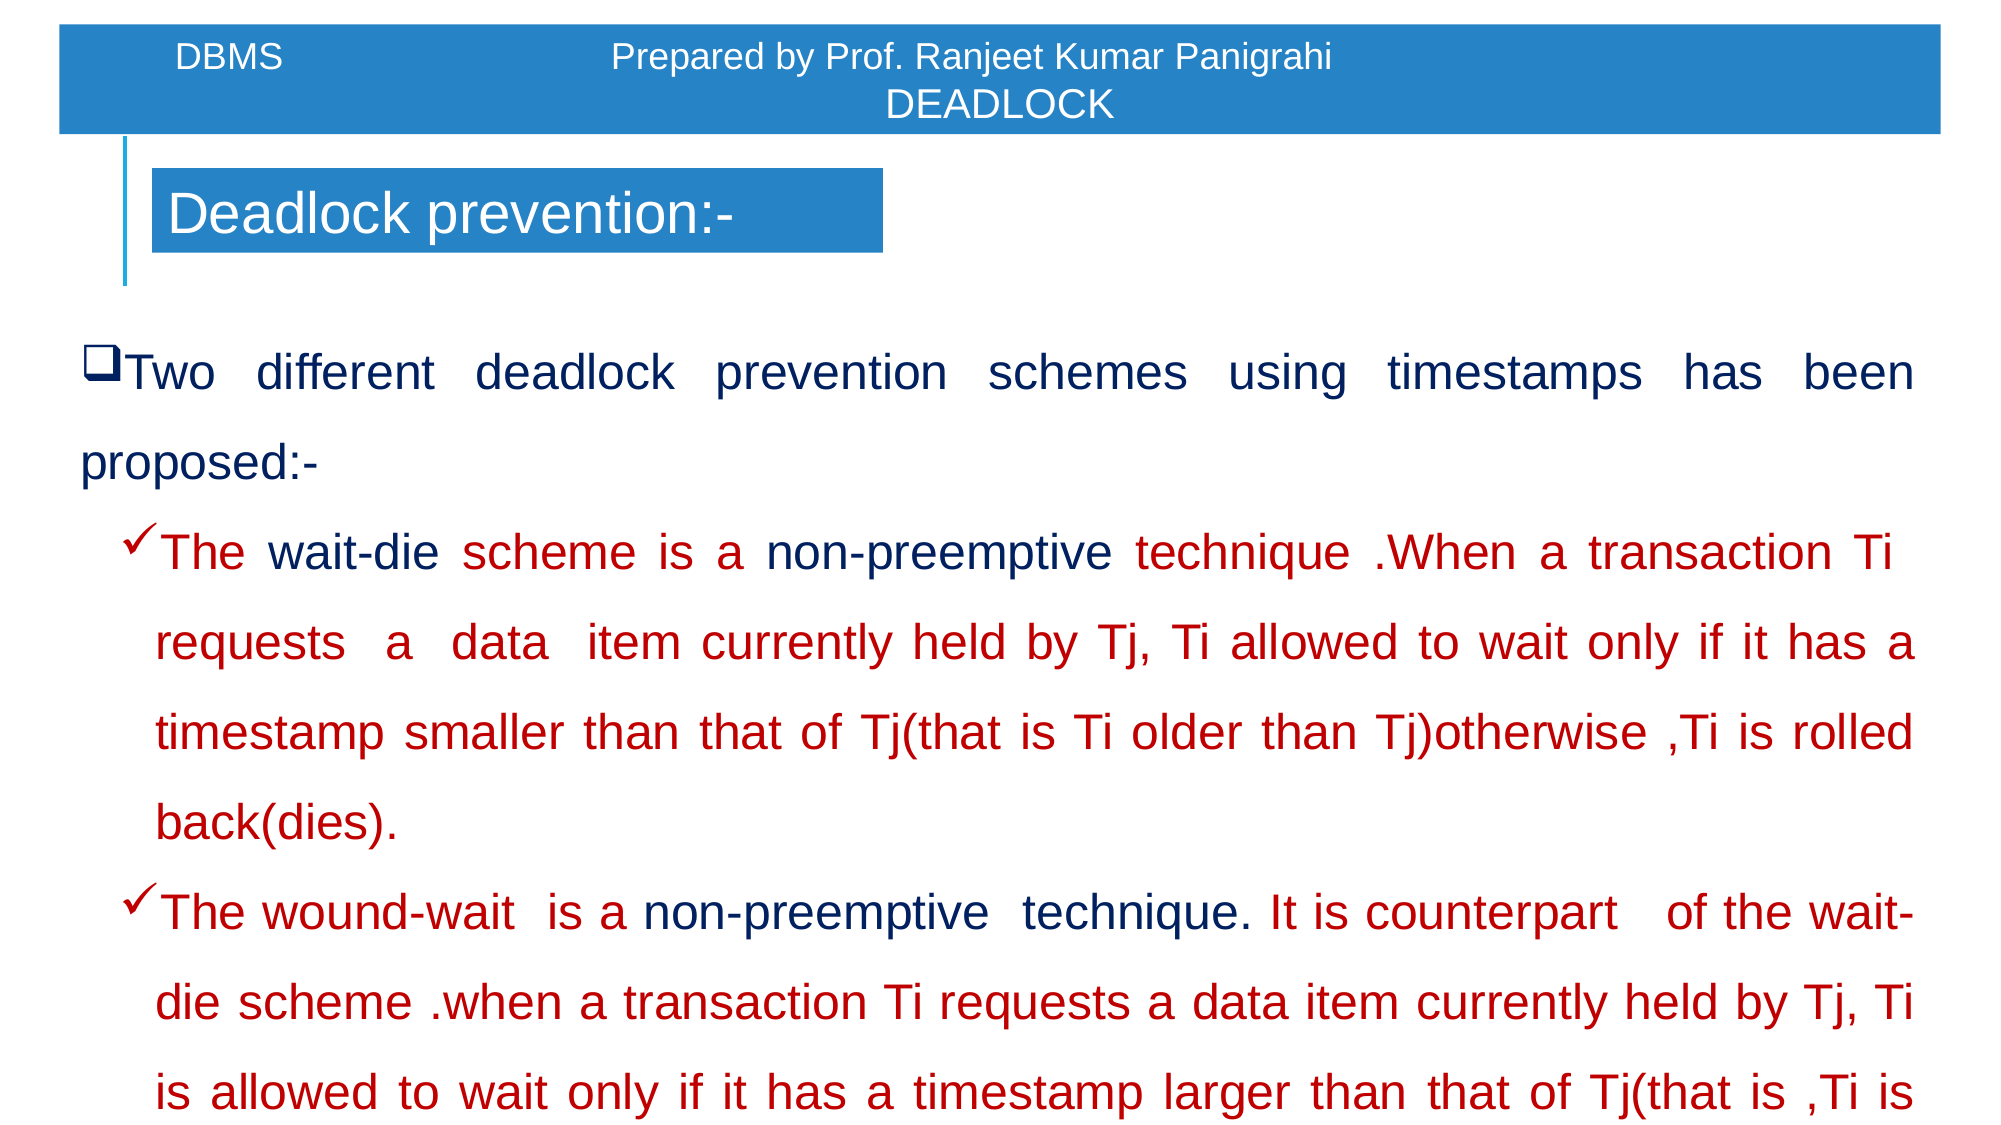

DBMS		             Prepared by Prof. Ranjeet Kumar Panigrahi				 DEADLOCK
Deadlock prevention:-
Two different deadlock prevention schemes using timestamps has been proposed:-
The wait-die scheme is a non-preemptive technique .When a transaction Ti  requests  a  data  item currently held by Tj, Ti allowed to wait only if it has a timestamp smaller than that of Tj(that is Ti older than Tj)otherwise ,Ti is rolled back(dies).
The wound-wait  is a non-preemptive  technique. It is counterpart   of the wait-die scheme .when a transaction Ti requests a data item currently held by Tj, Ti is allowed to wait only if it has a timestamp larger than that of Tj(that is ,Ti is younger than Tj),otherwise Tj is rolled back(dies).